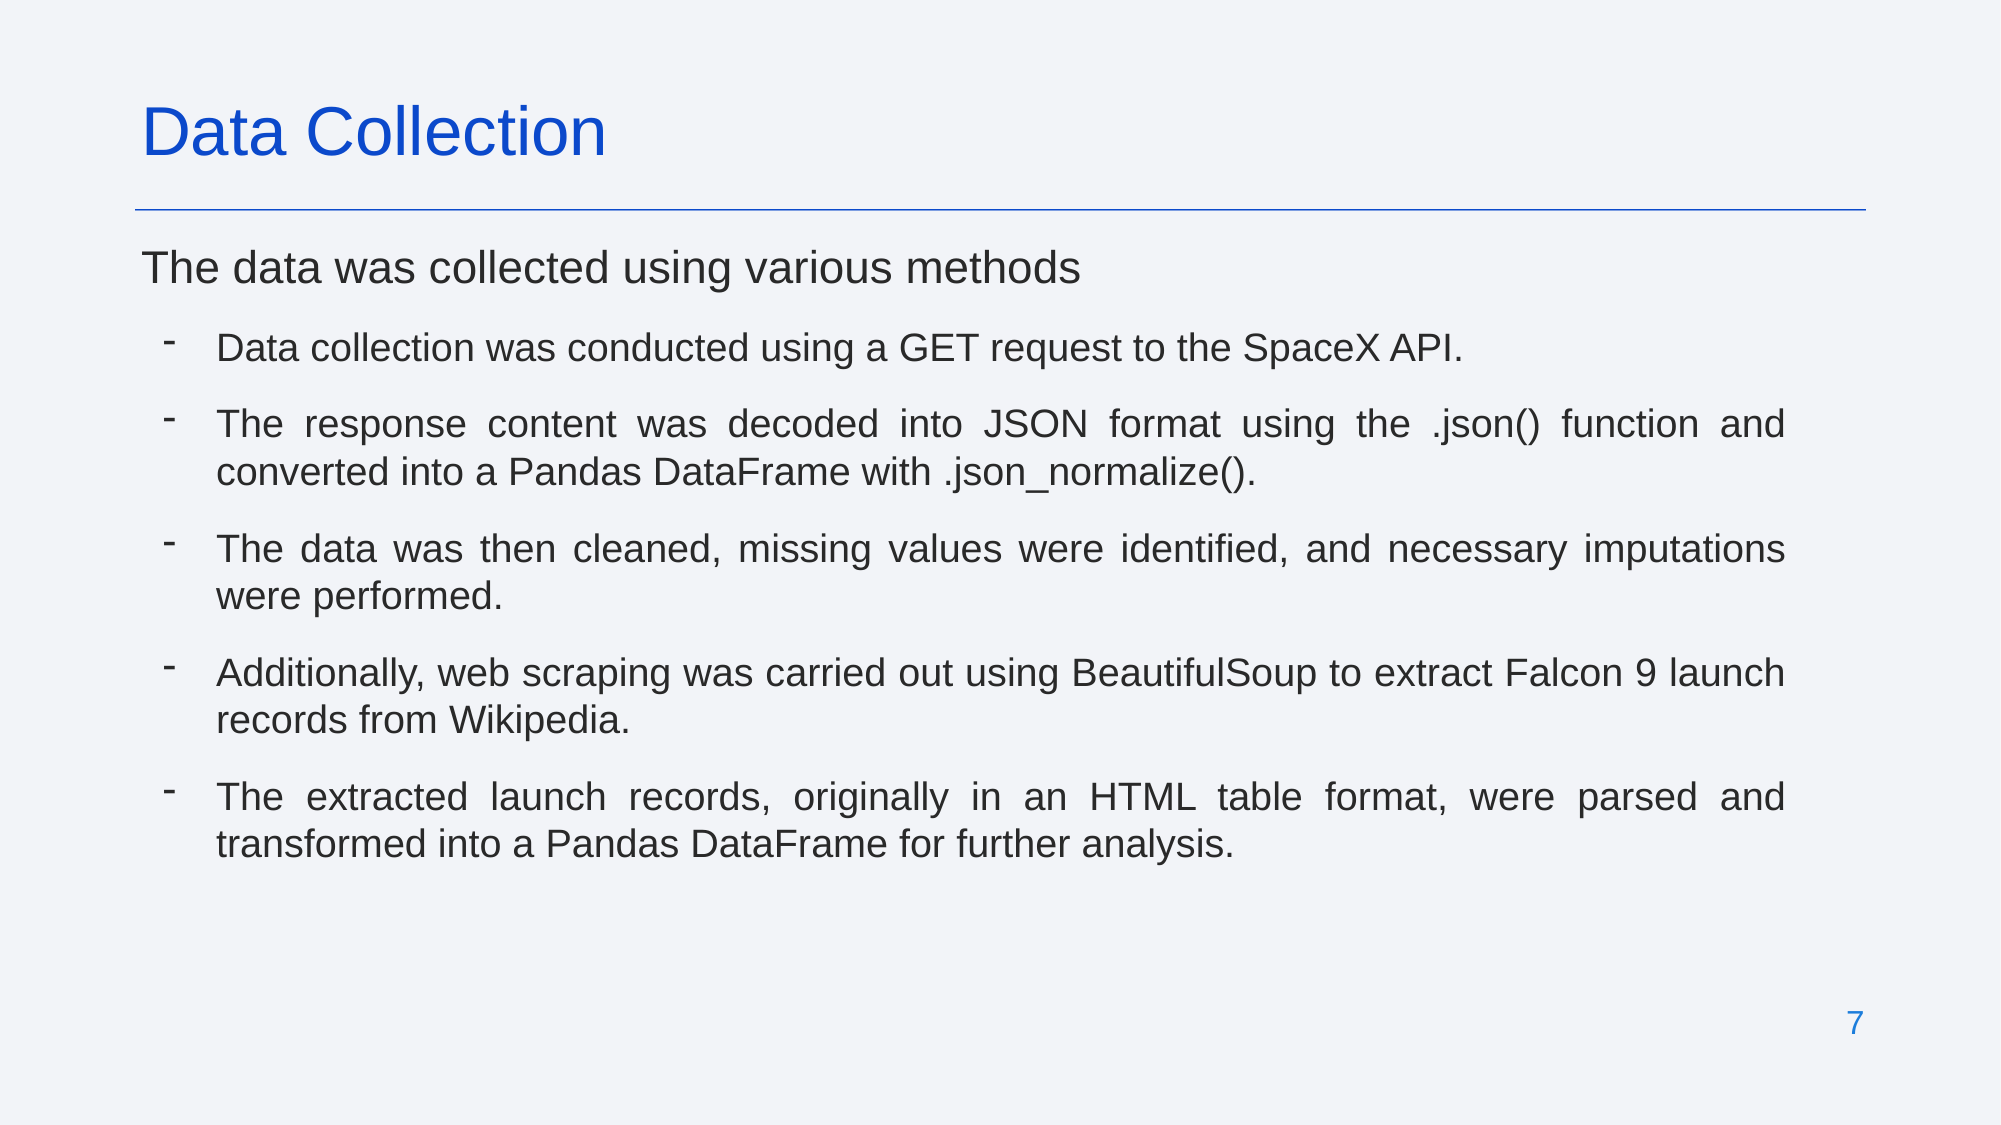

Data Collection
The data was collected using various methods
Data collection was conducted using a GET request to the SpaceX API.
The response content was decoded into JSON format using the .json() function and converted into a Pandas DataFrame with .json_normalize().
The data was then cleaned, missing values were identified, and necessary imputations were performed.
Additionally, web scraping was carried out using BeautifulSoup to extract Falcon 9 launch records from Wikipedia.
The extracted launch records, originally in an HTML table format, were parsed and transformed into a Pandas DataFrame for further analysis.

7